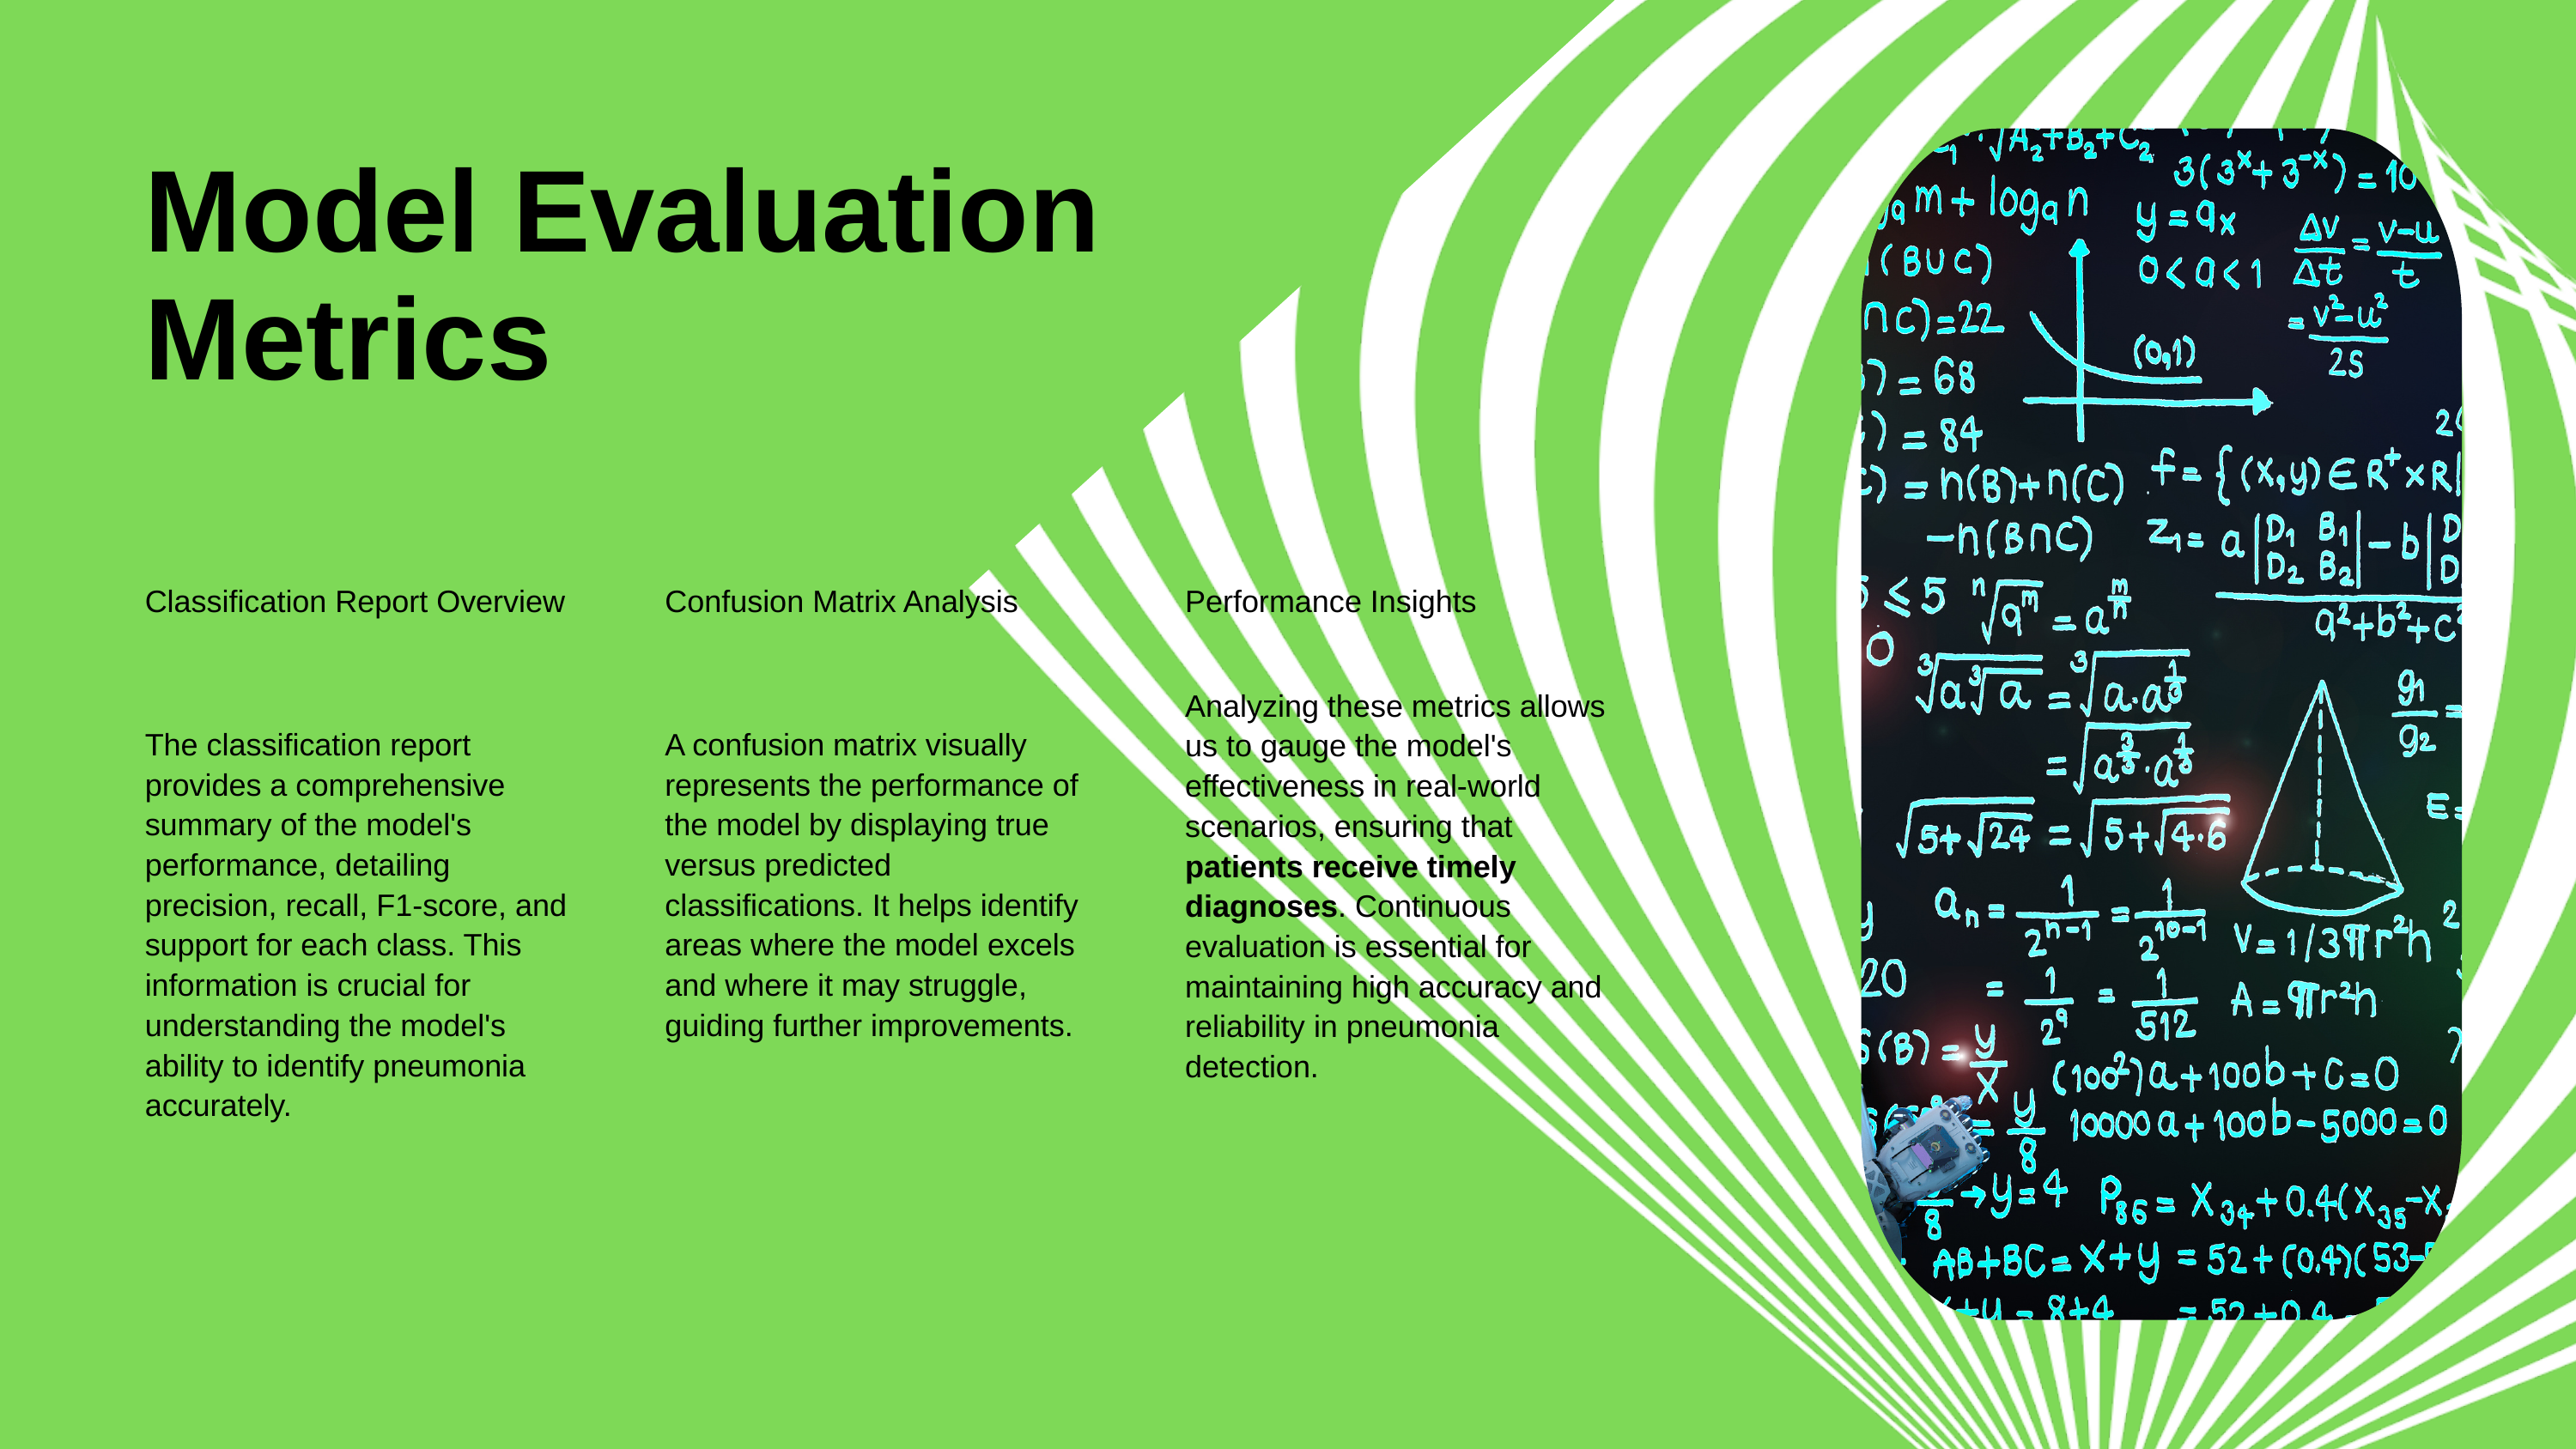

Model Evaluation Metrics
Classification Report Overview
The classification report provides a comprehensive summary of the model's performance, detailing precision, recall, F1-score, and support for each class. This information is crucial for understanding the model's ability to identify pneumonia accurately.
Confusion Matrix Analysis
A confusion matrix visually represents the performance of the model by displaying true versus predicted classifications. It helps identify areas where the model excels and where it may struggle, guiding further improvements.
Performance Insights
Analyzing these metrics allows us to gauge the model's effectiveness in real-world scenarios, ensuring that patients receive timely diagnoses. Continuous evaluation is essential for maintaining high accuracy and reliability in pneumonia detection.